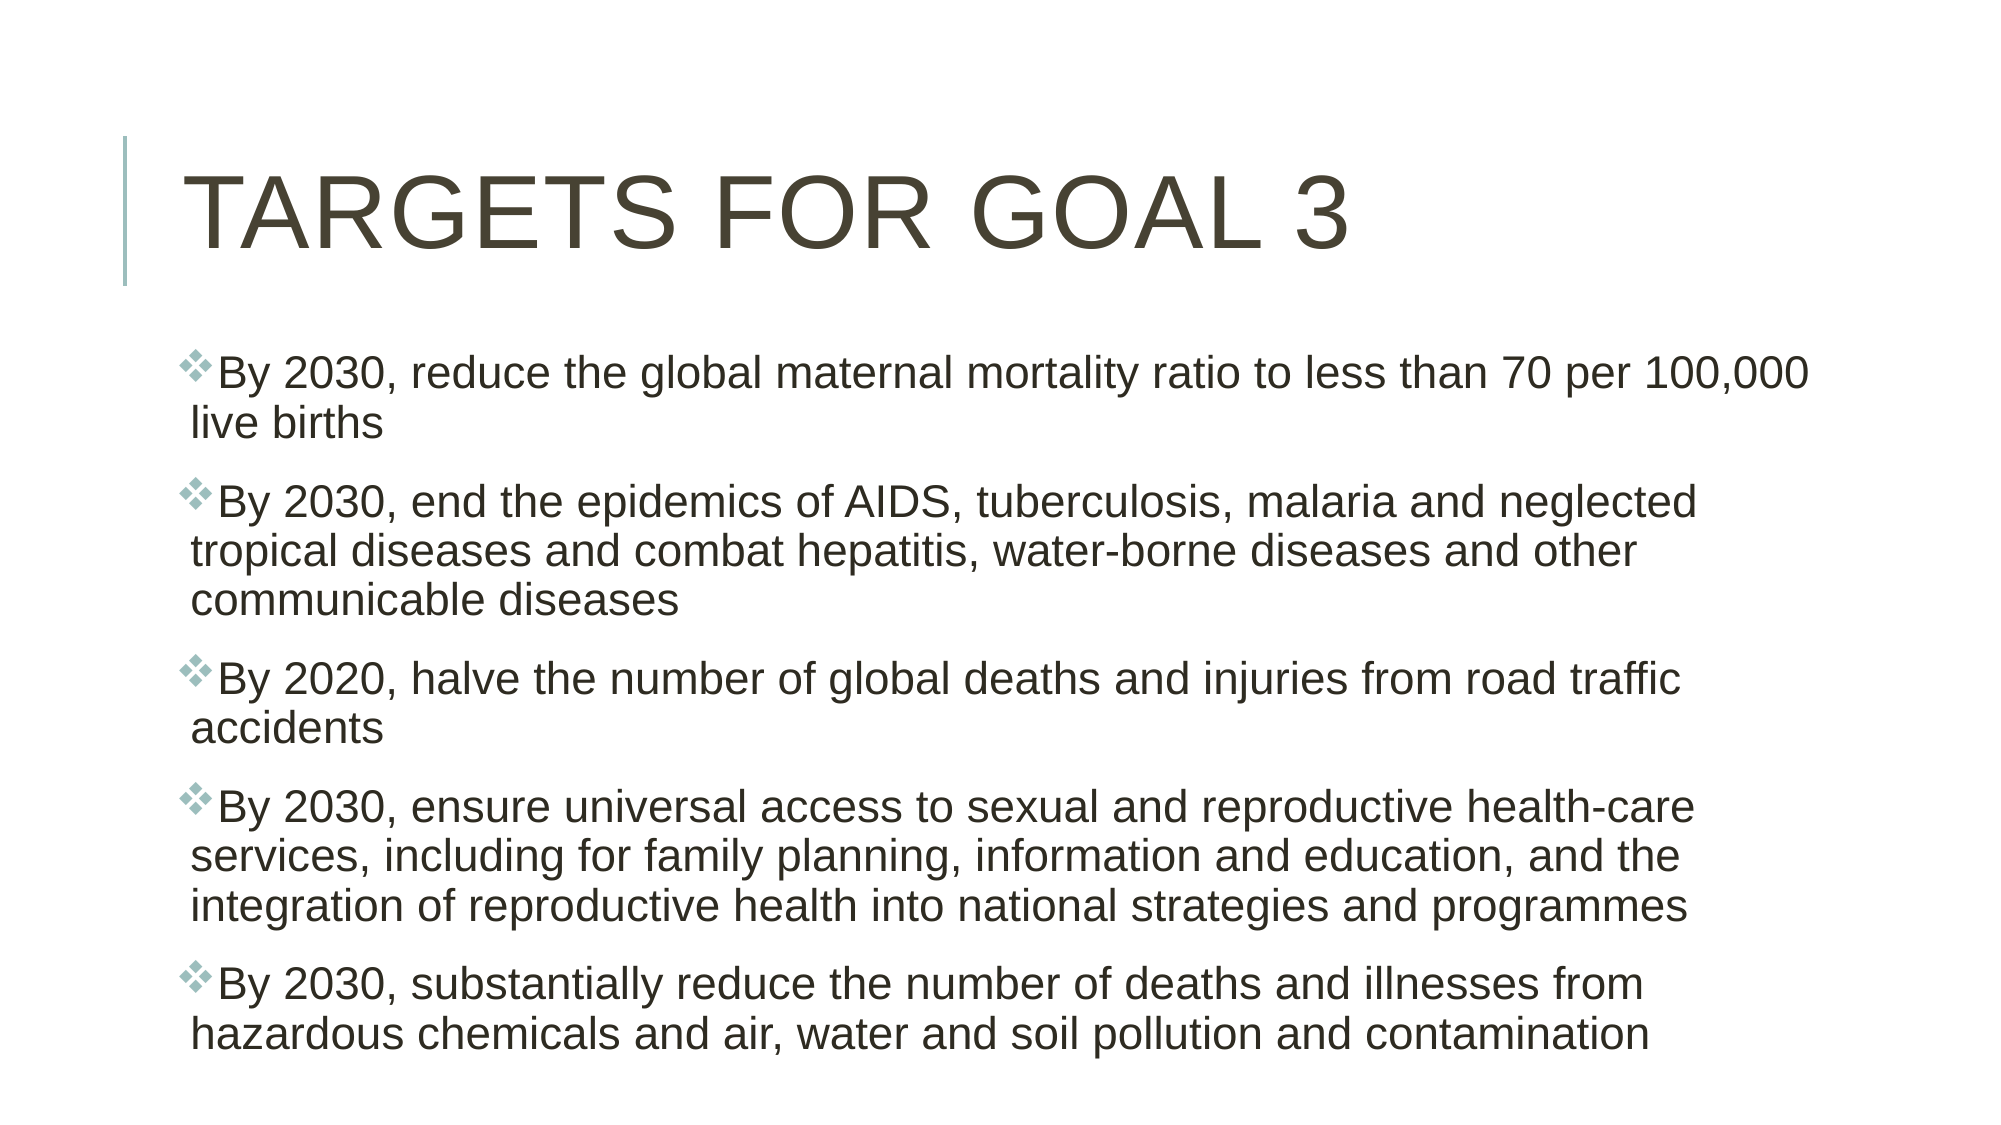

# Targets for goal 3
By 2030, reduce the global maternal mortality ratio to less than 70 per 100,000 live births
By 2030, end the epidemics of AIDS, tuberculosis, malaria and neglected tropical diseases and combat hepatitis, water-borne diseases and other communicable diseases
By 2020, halve the number of global deaths and injuries from road traffic accidents
By 2030, ensure universal access to sexual and reproductive health-care services, including for family planning, information and education, and the integration of reproductive health into national strategies and programmes
By 2030, substantially reduce the number of deaths and illnesses from hazardous chemicals and air, water and soil pollution and contamination